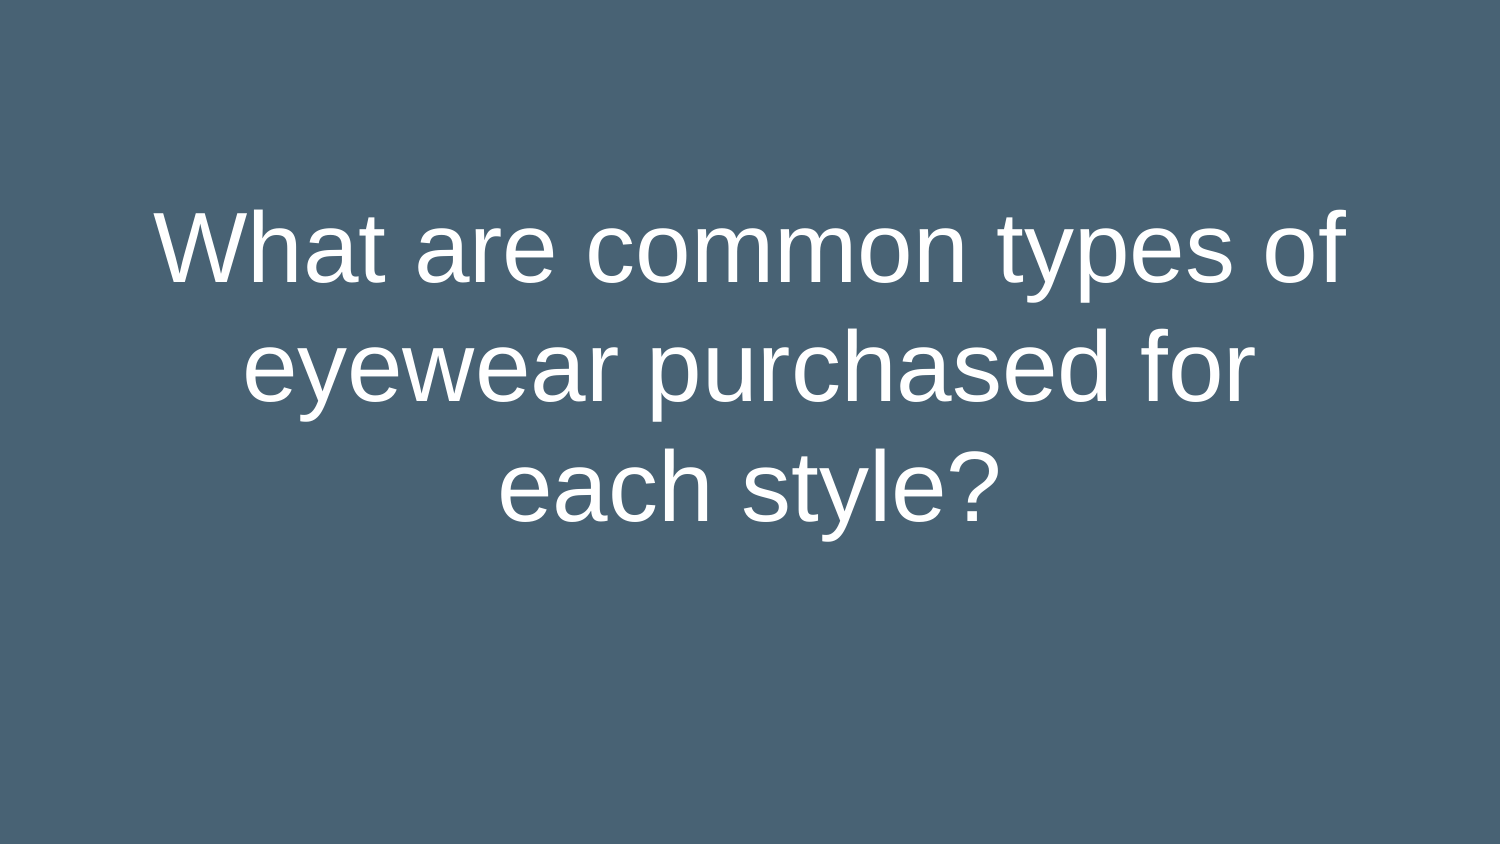

What are common types of eyewear purchased for each style?